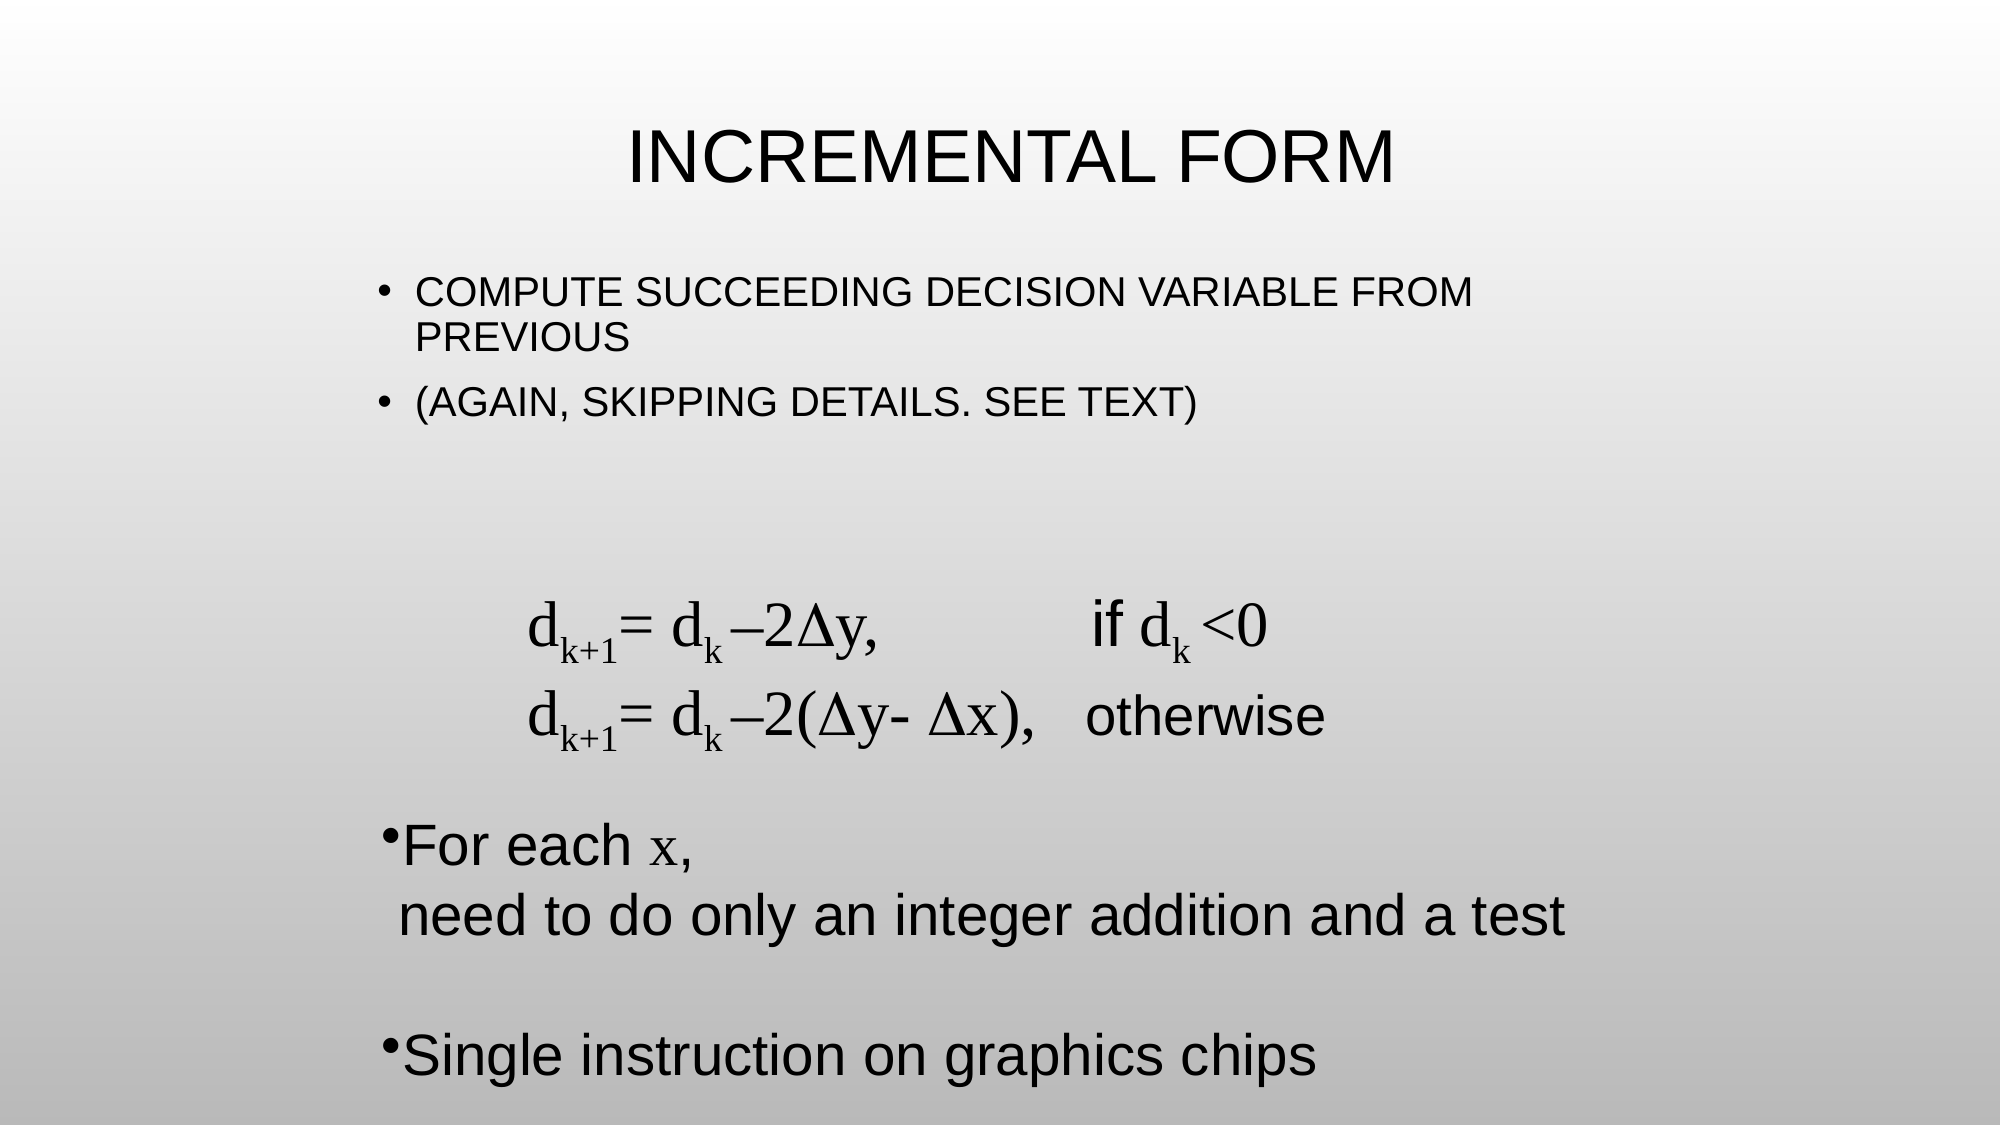

# Incremental Form
Compute succeeding decision variable from previous
(Again, skipping details. See text)
dk+1= dk –2Δy,             if dk <0
dk+1= dk –2(Δy- Δx),   otherwise
For each x,
 need to do only an integer addition and a test
Single instruction on graphics chips